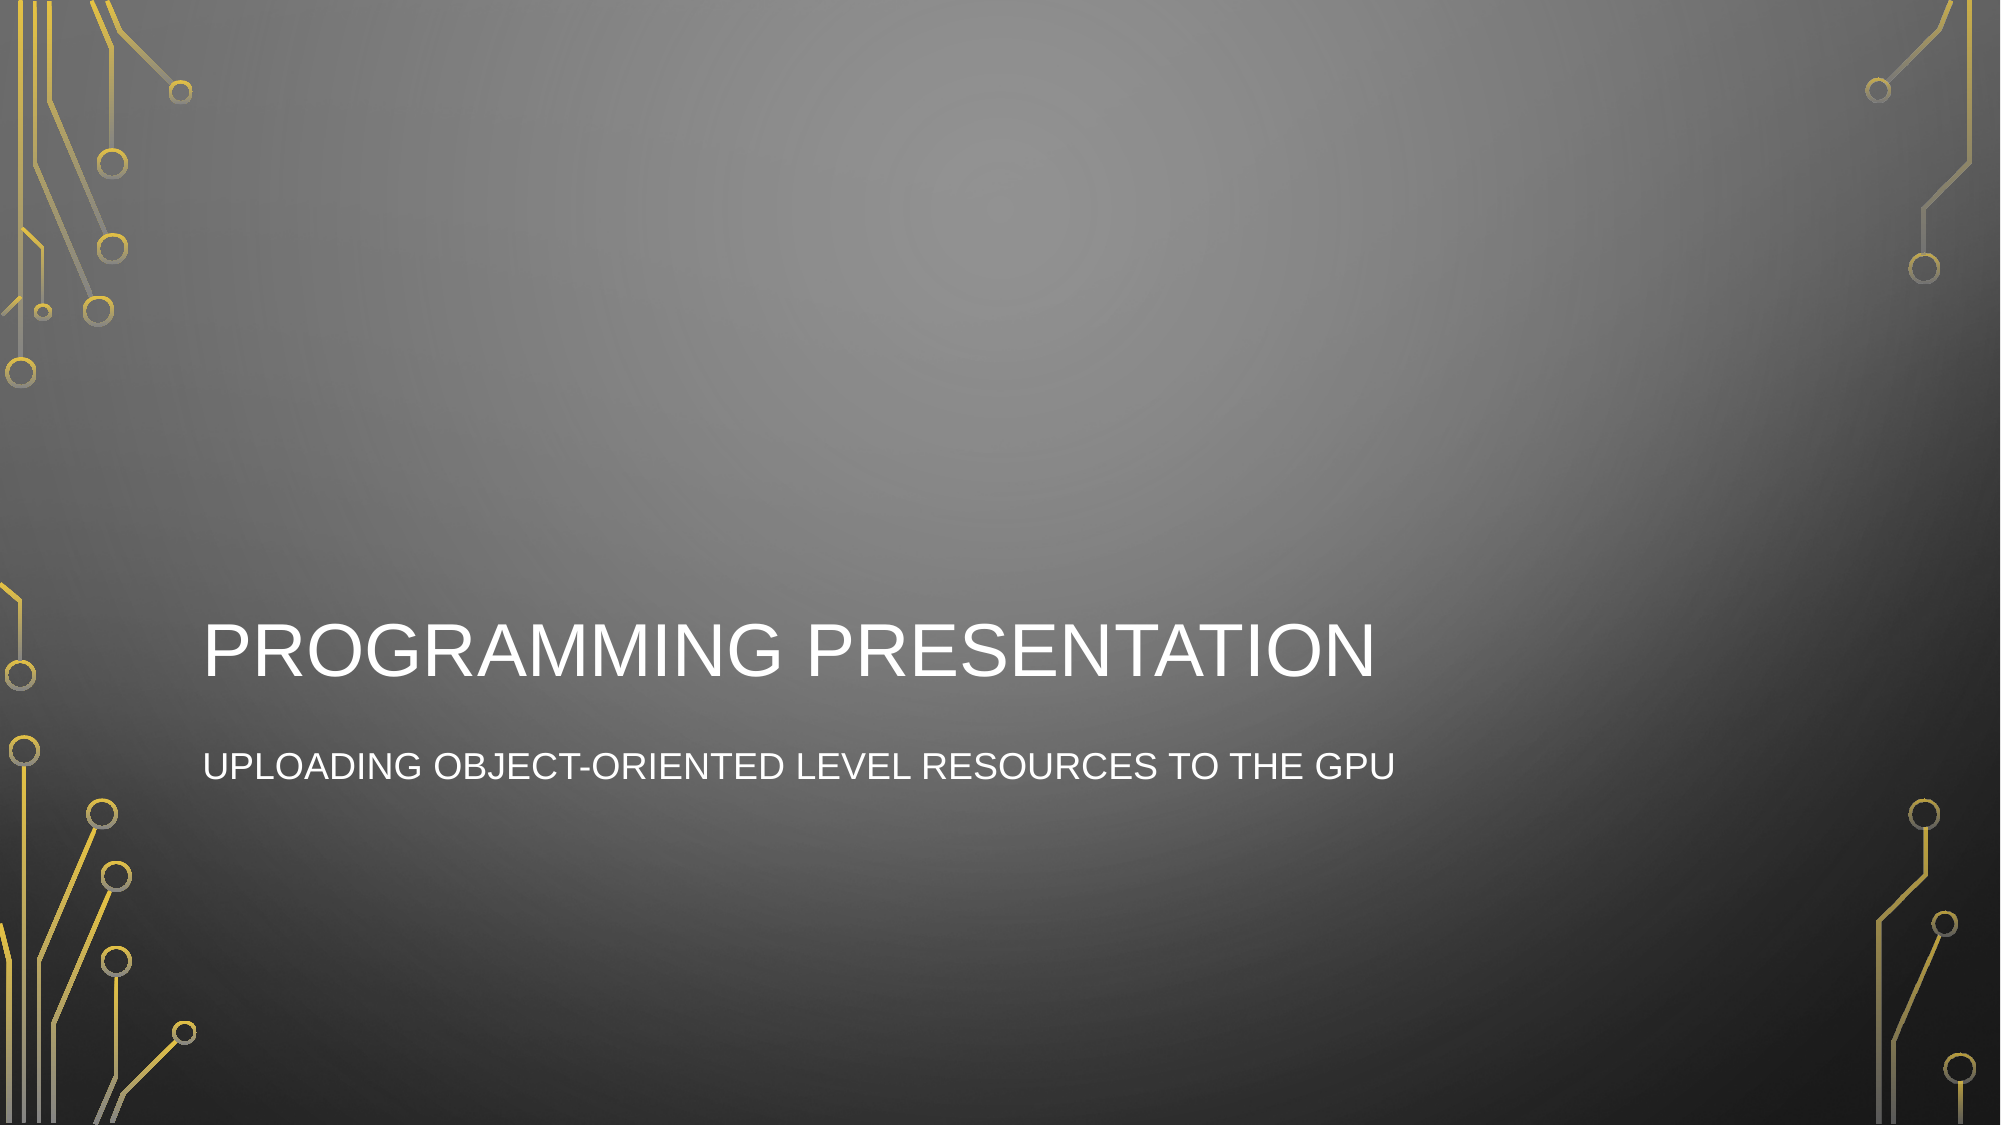

# Programming presentation
uploading object-oriented level resources to the GPU